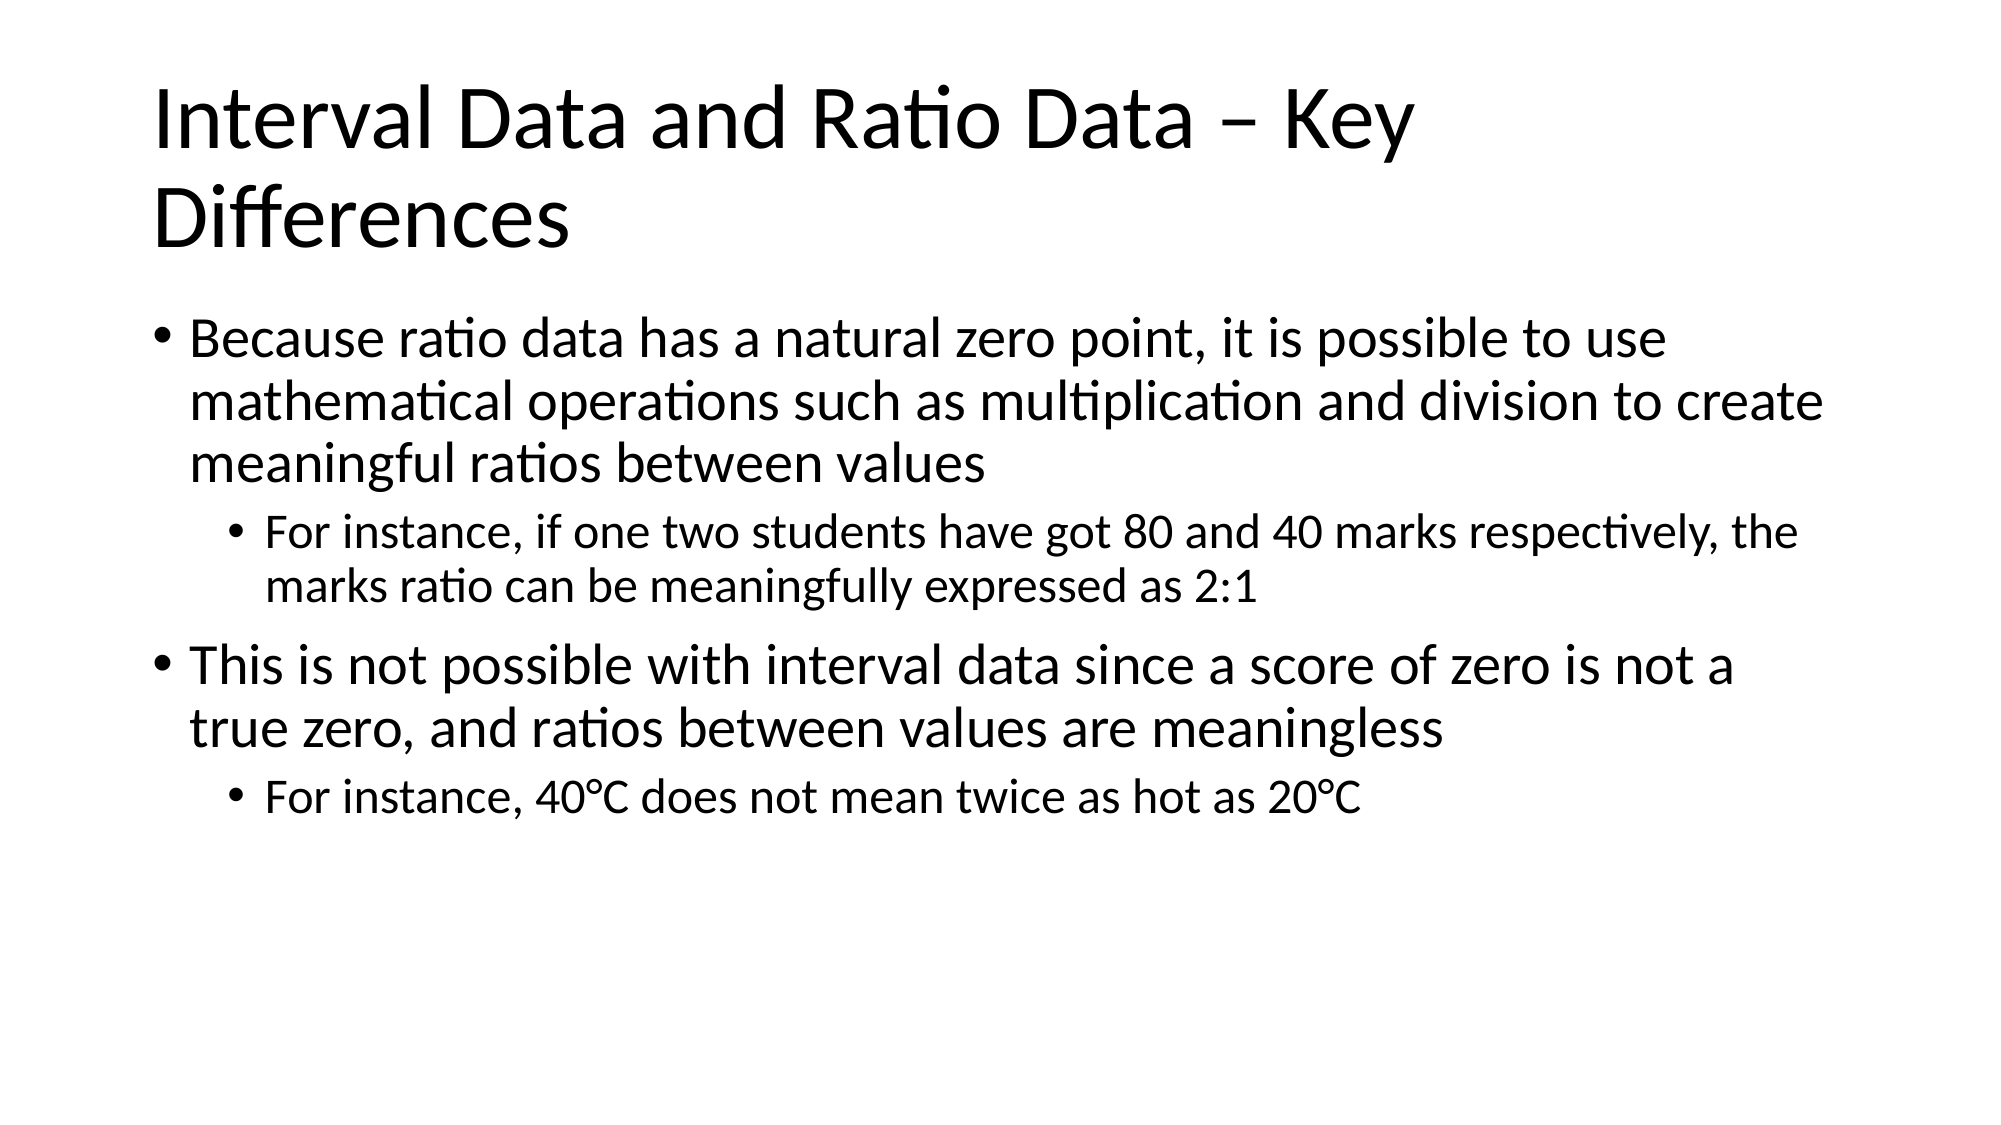

# Interval Data and Ratio Data – Key Differences
Because ratio data has a natural zero point, it is possible to use mathematical operations such as multiplication and division to create meaningful ratios between values
For instance, if one two students have got 80 and 40 marks respectively, the marks ratio can be meaningfully expressed as 2:1
This is not possible with interval data since a score of zero is not a true zero, and ratios between values are meaningless
For instance, 40°C does not mean twice as hot as 20°C